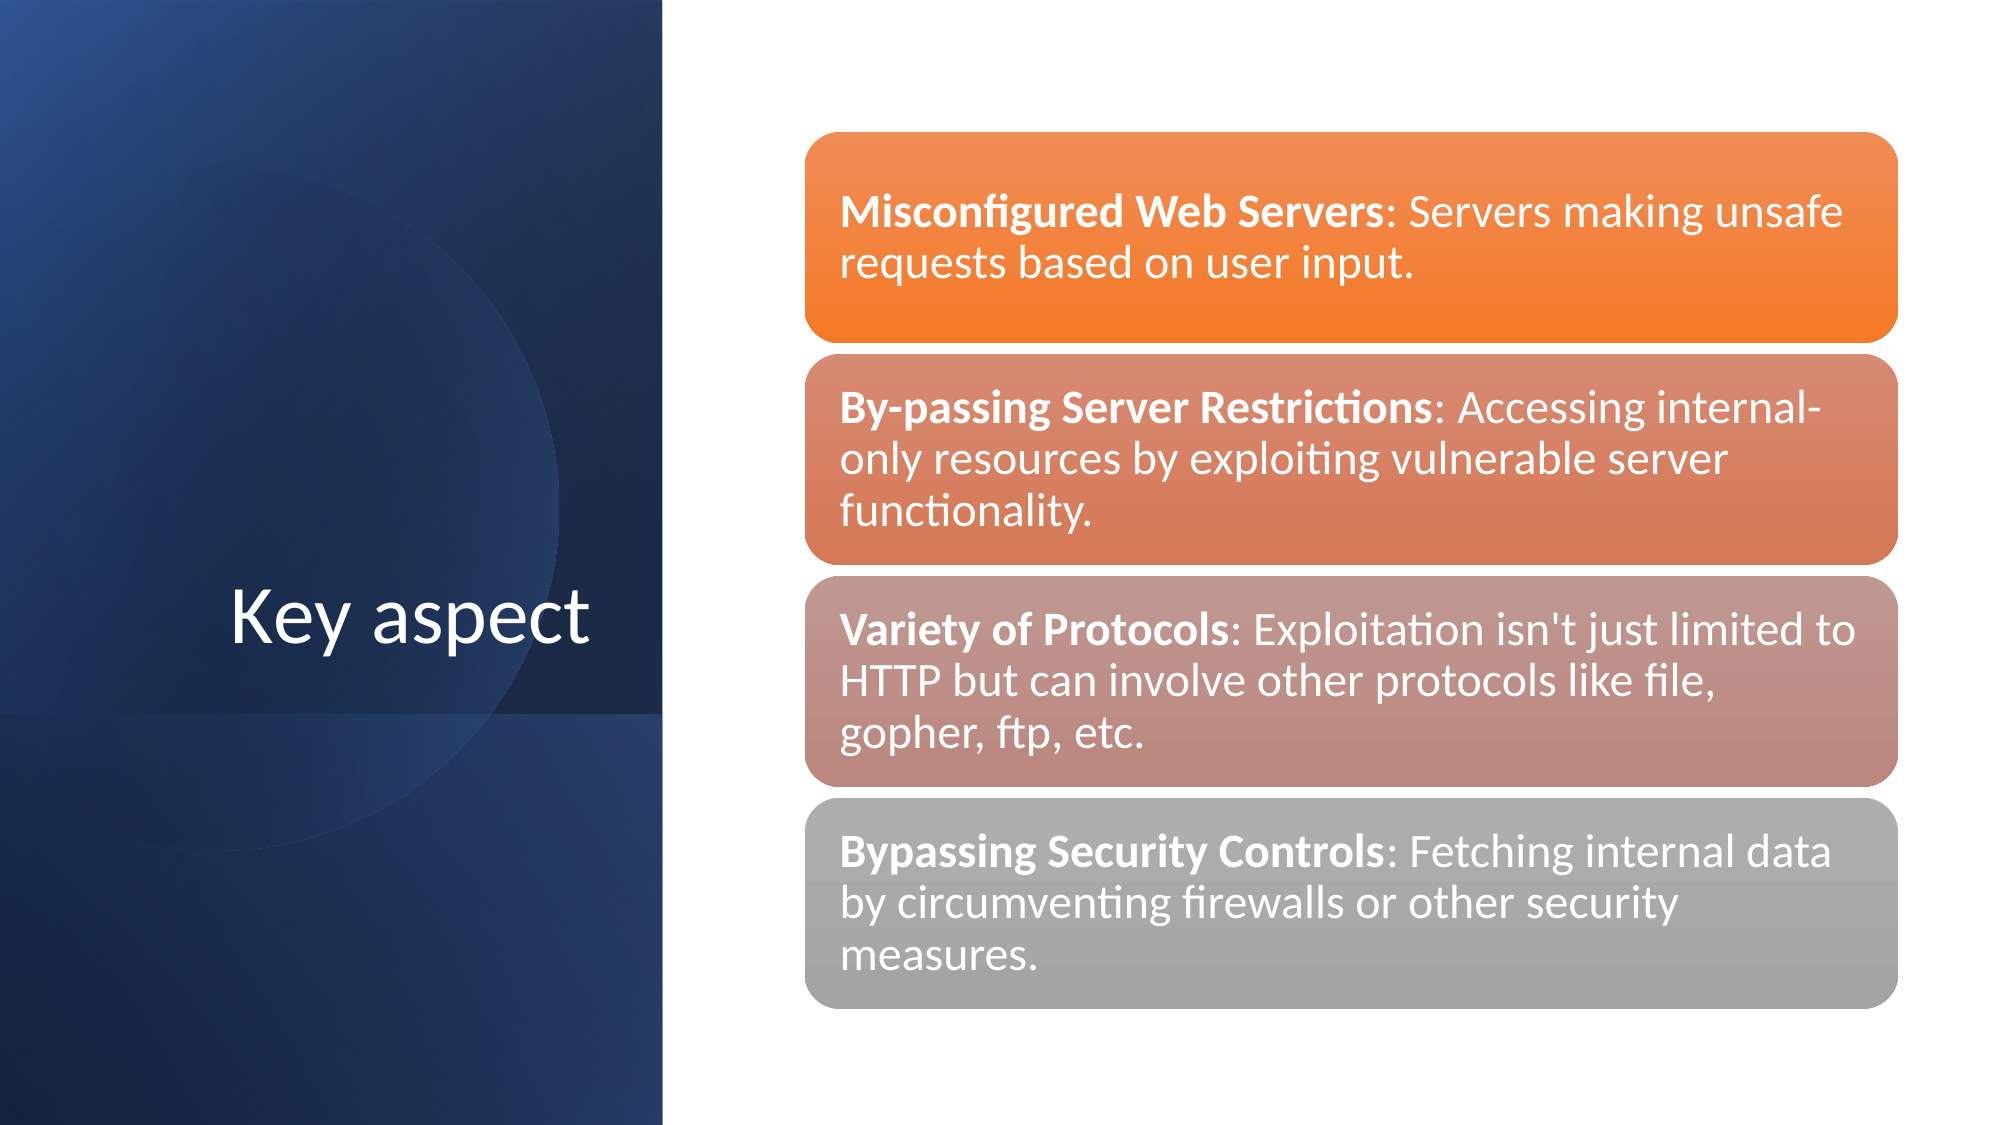

Misconfigured Web Servers: Servers making unsafe requests based on user input.
By-passing Server Restrictions: Accessing internal-only resources by exploiting vulnerable server functionality.
Variety of Protocols: Exploitation isn't just limited to HTTP but can involve other protocols like file, gopher, ftp, etc.
Bypassing Security Controls: Fetching internal data by circumventing firewalls or other security measures.

# Key aspect